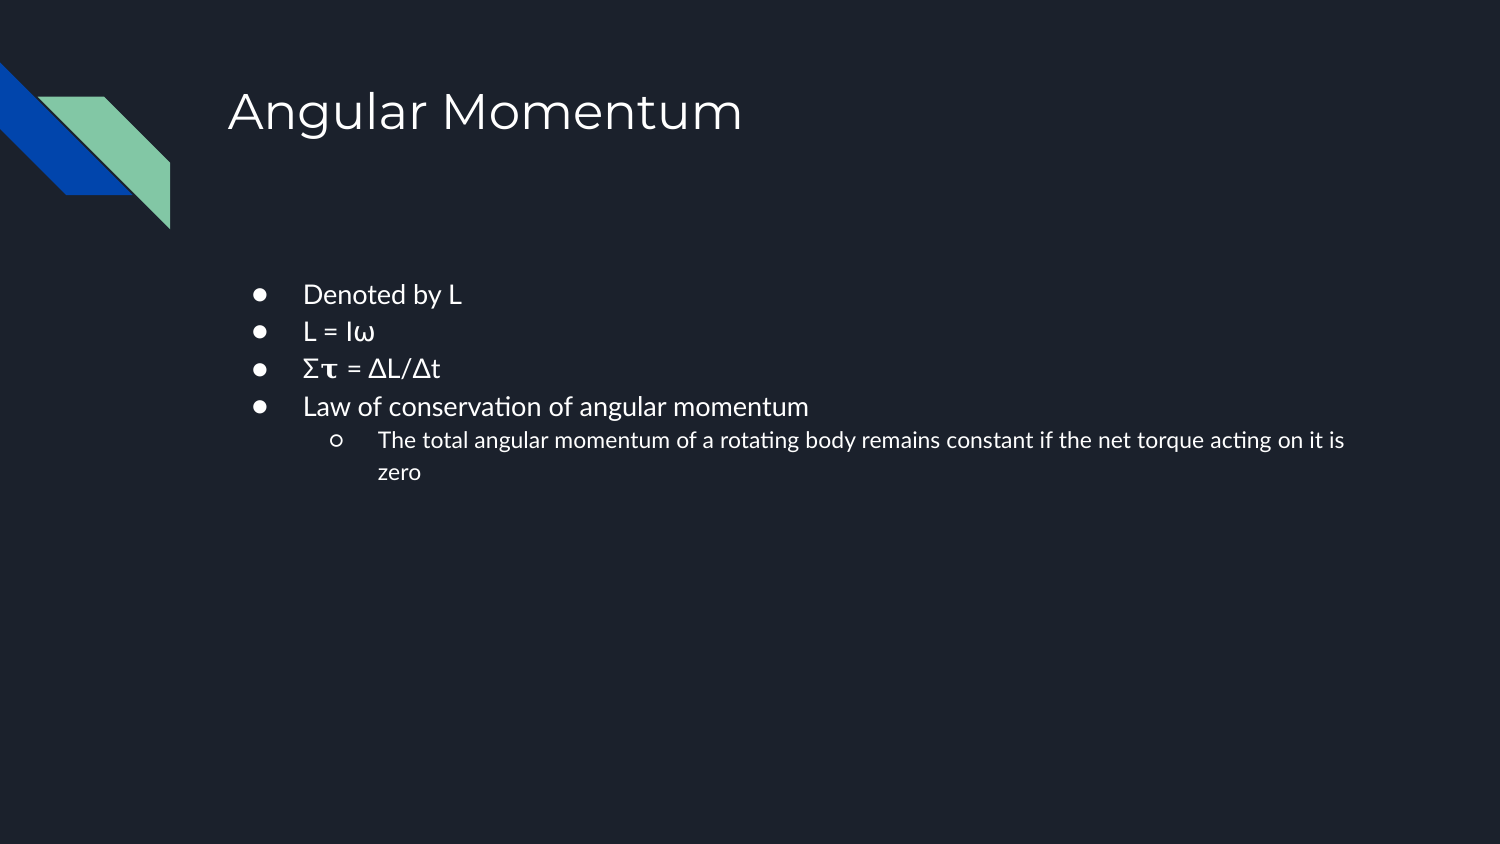

# Angular Momentum
Denoted by L
L = I⍵
Σ𝛕 = ΔL/Δt
Law of conservation of angular momentum
The total angular momentum of a rotating body remains constant if the net torque acting on it is zero